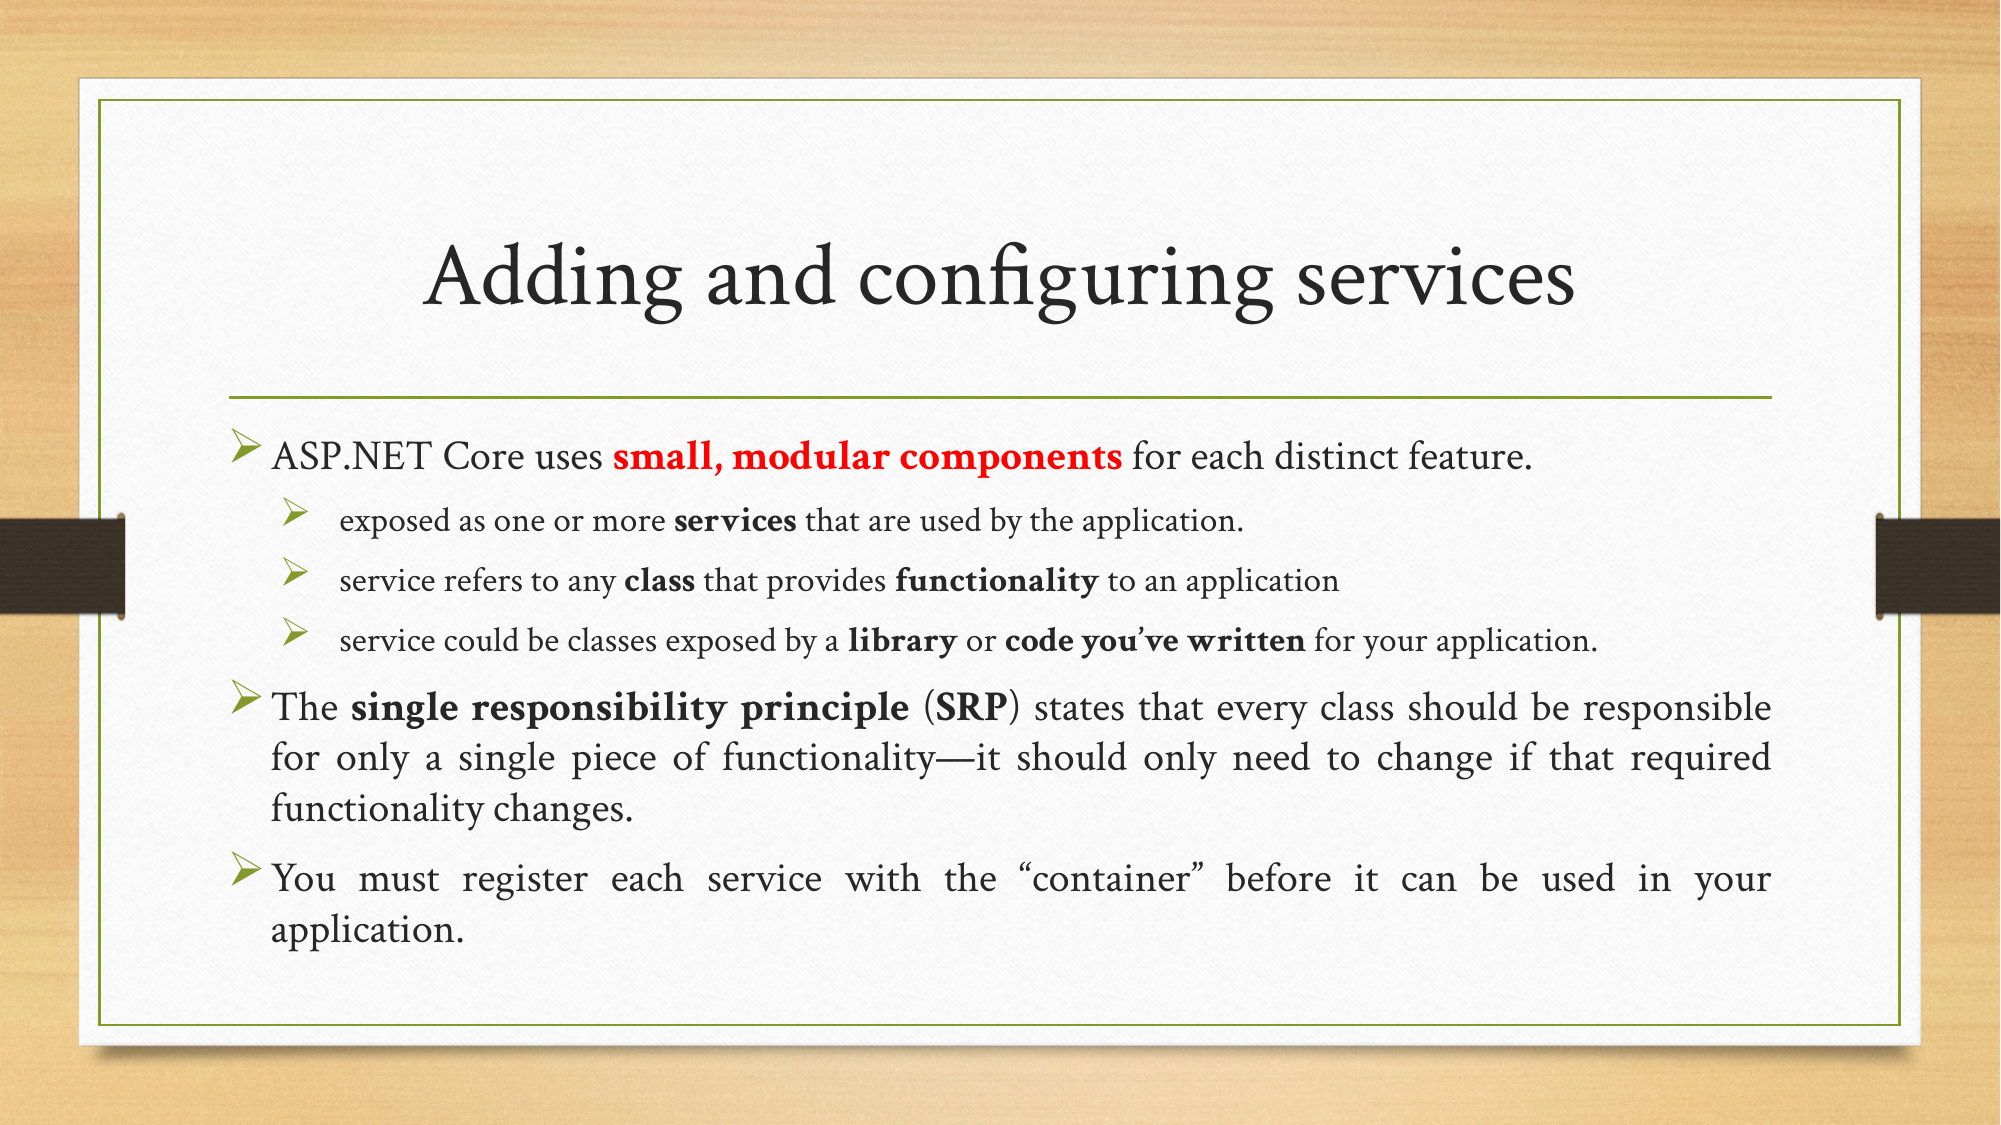

# Adding and configuring services
ASP.NET Core uses small, modular components for each distinct feature.
exposed as one or more services that are used by the application.
service refers to any class that provides functionality to an application
service could be classes exposed by a library or code you’ve written for your application.
The single responsibility principle (SRP) states that every class should be responsible for only a single piece of functionality—it should only need to change if that required functionality changes.
You must register each service with the “container” before it can be used in your application.